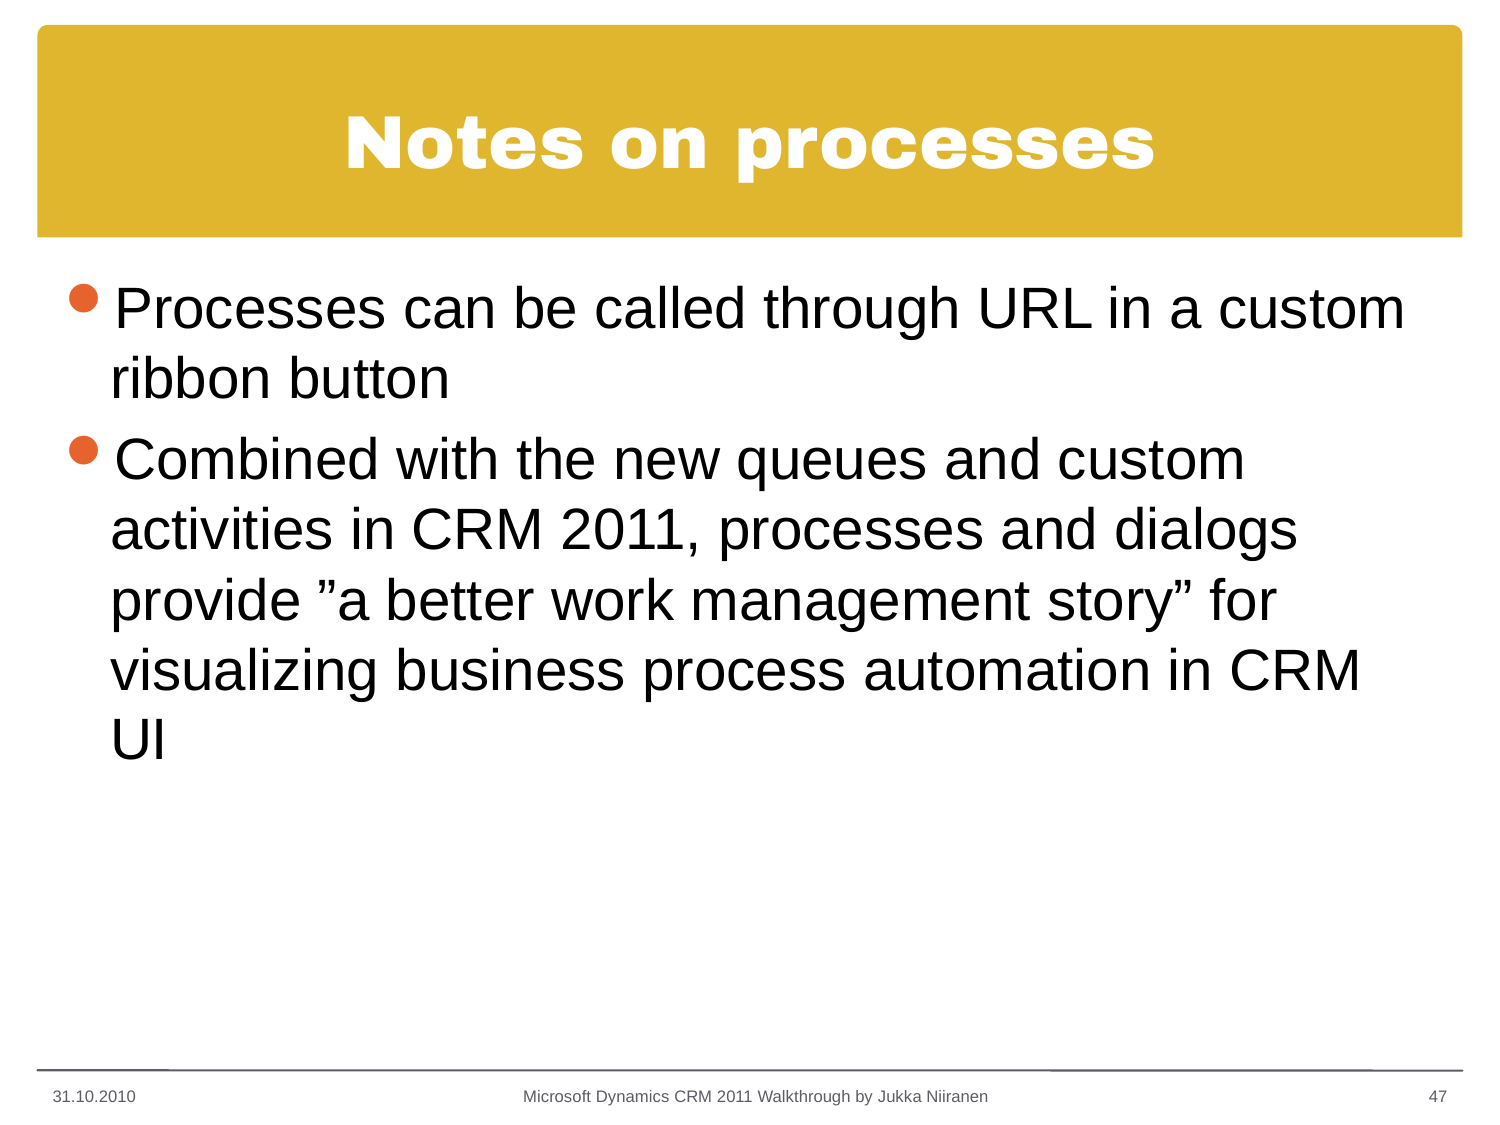

# Notes on processes
Processes can be called through URL in a custom ribbon button
Combined with the new queues and custom activities in CRM 2011, processes and dialogs provide ”a better work management story” for visualizing business process automation in CRM UI
31.10.2010
Microsoft Dynamics CRM 2011 Walkthrough by Jukka Niiranen
47